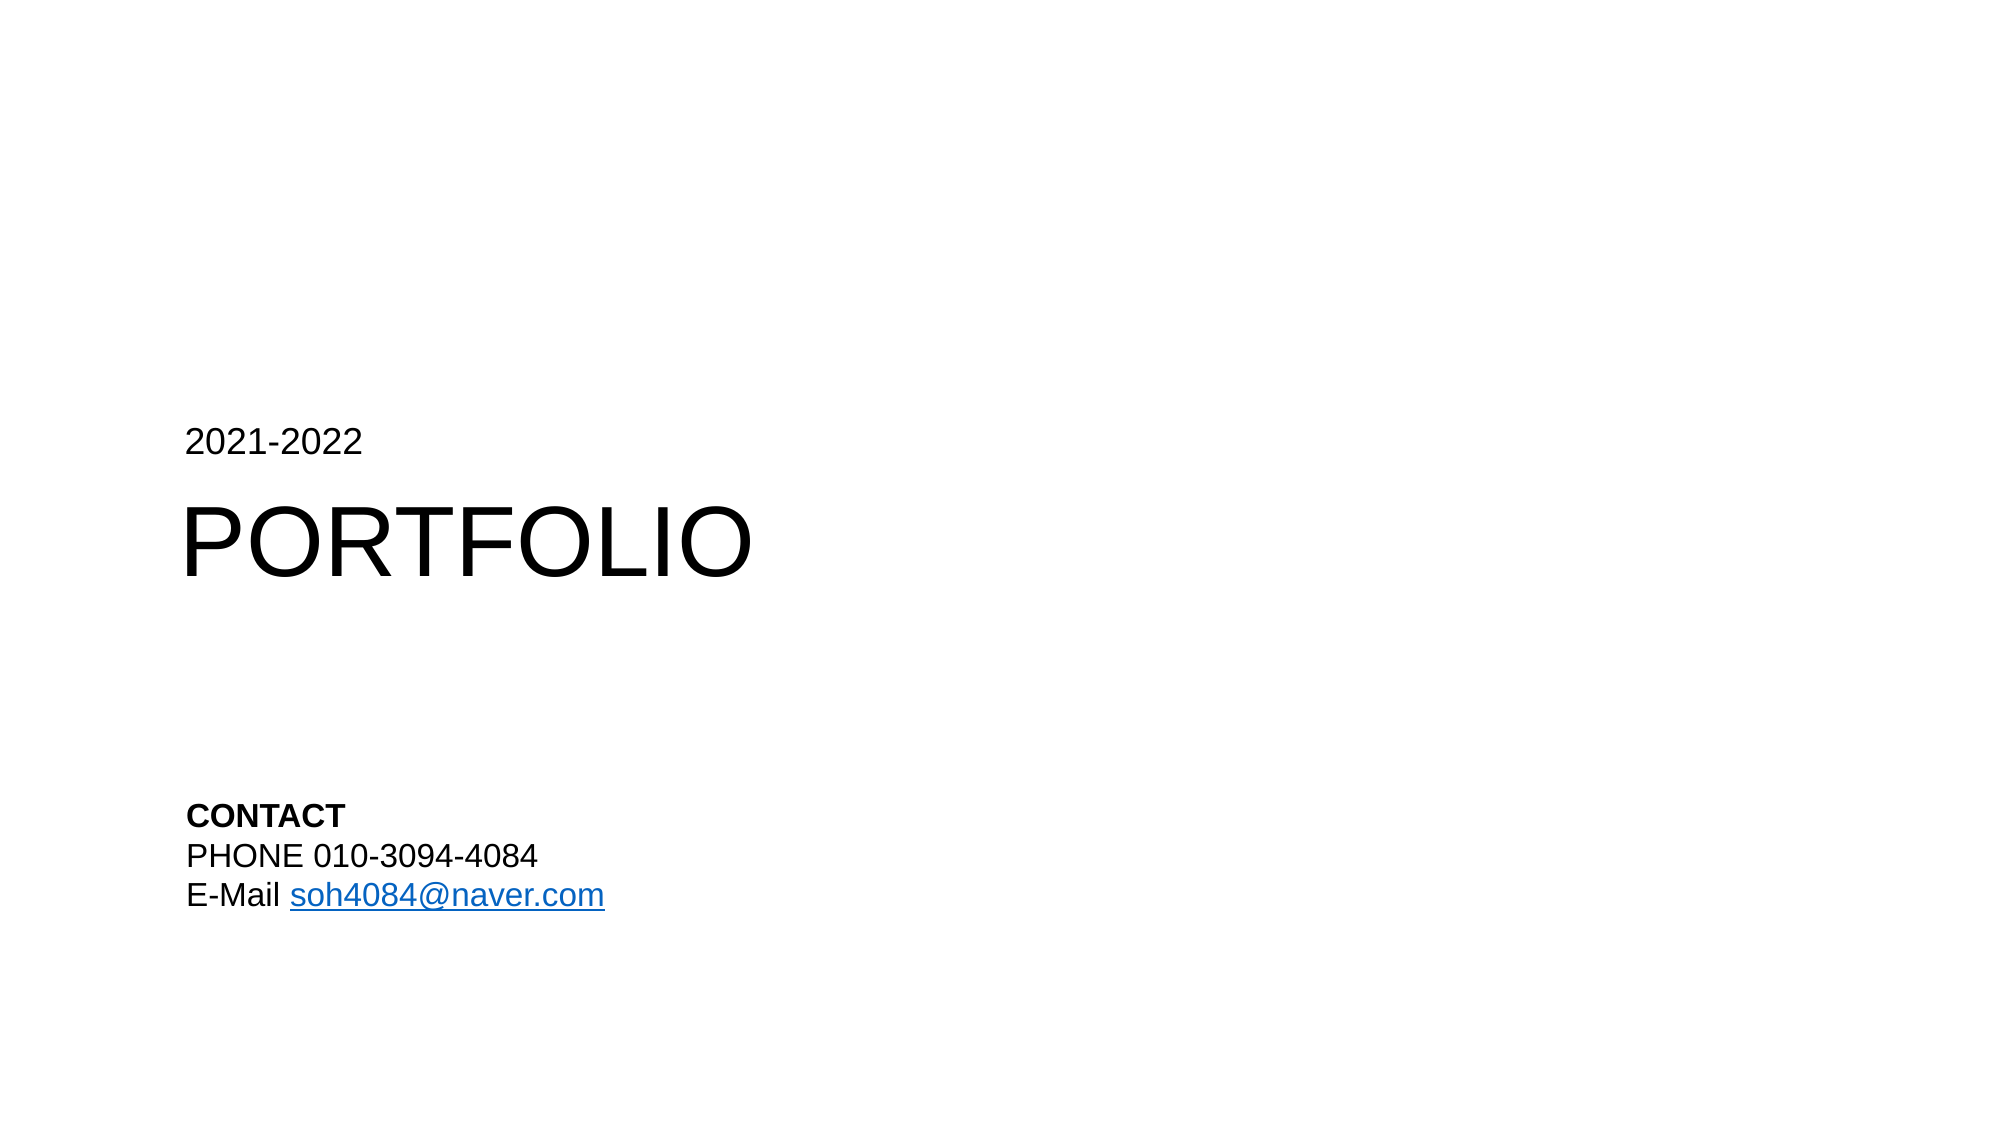

2021-2022
PORTFOLIO
CONTACT
PHONE 010-3094-4084
E-Mail soh4084@naver.com